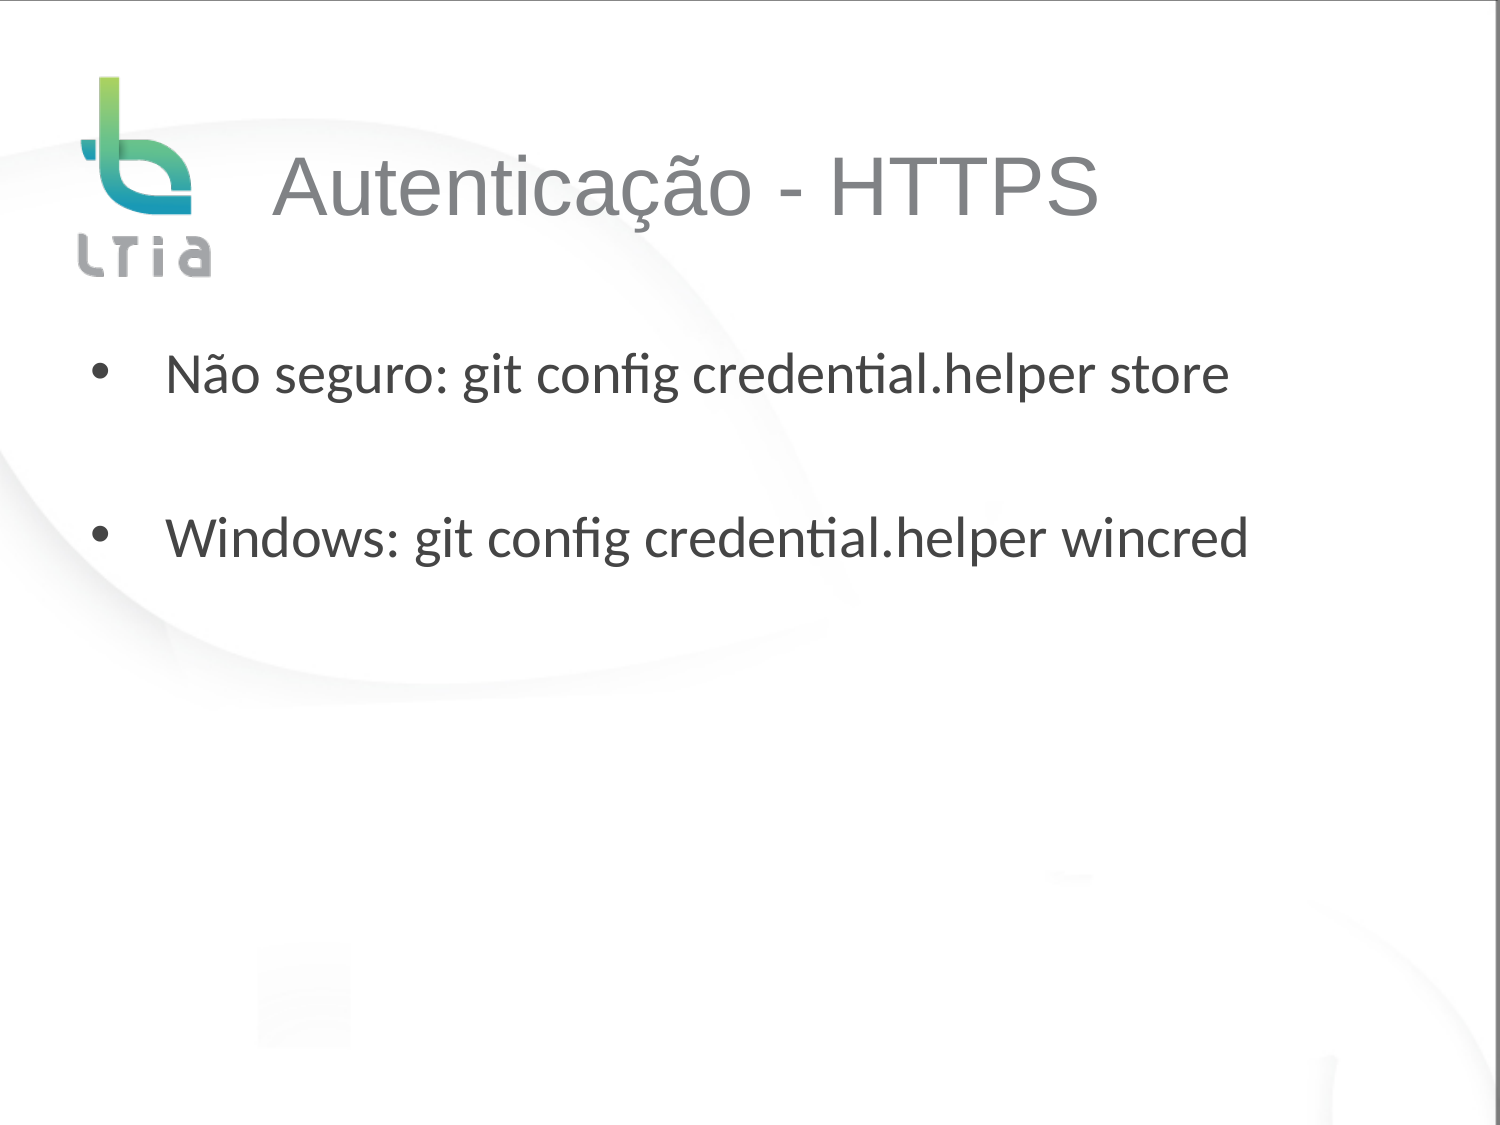

# Autenticação - HTTPS
Não seguro: git config credential.helper store

Windows: git config credential.helper wincred